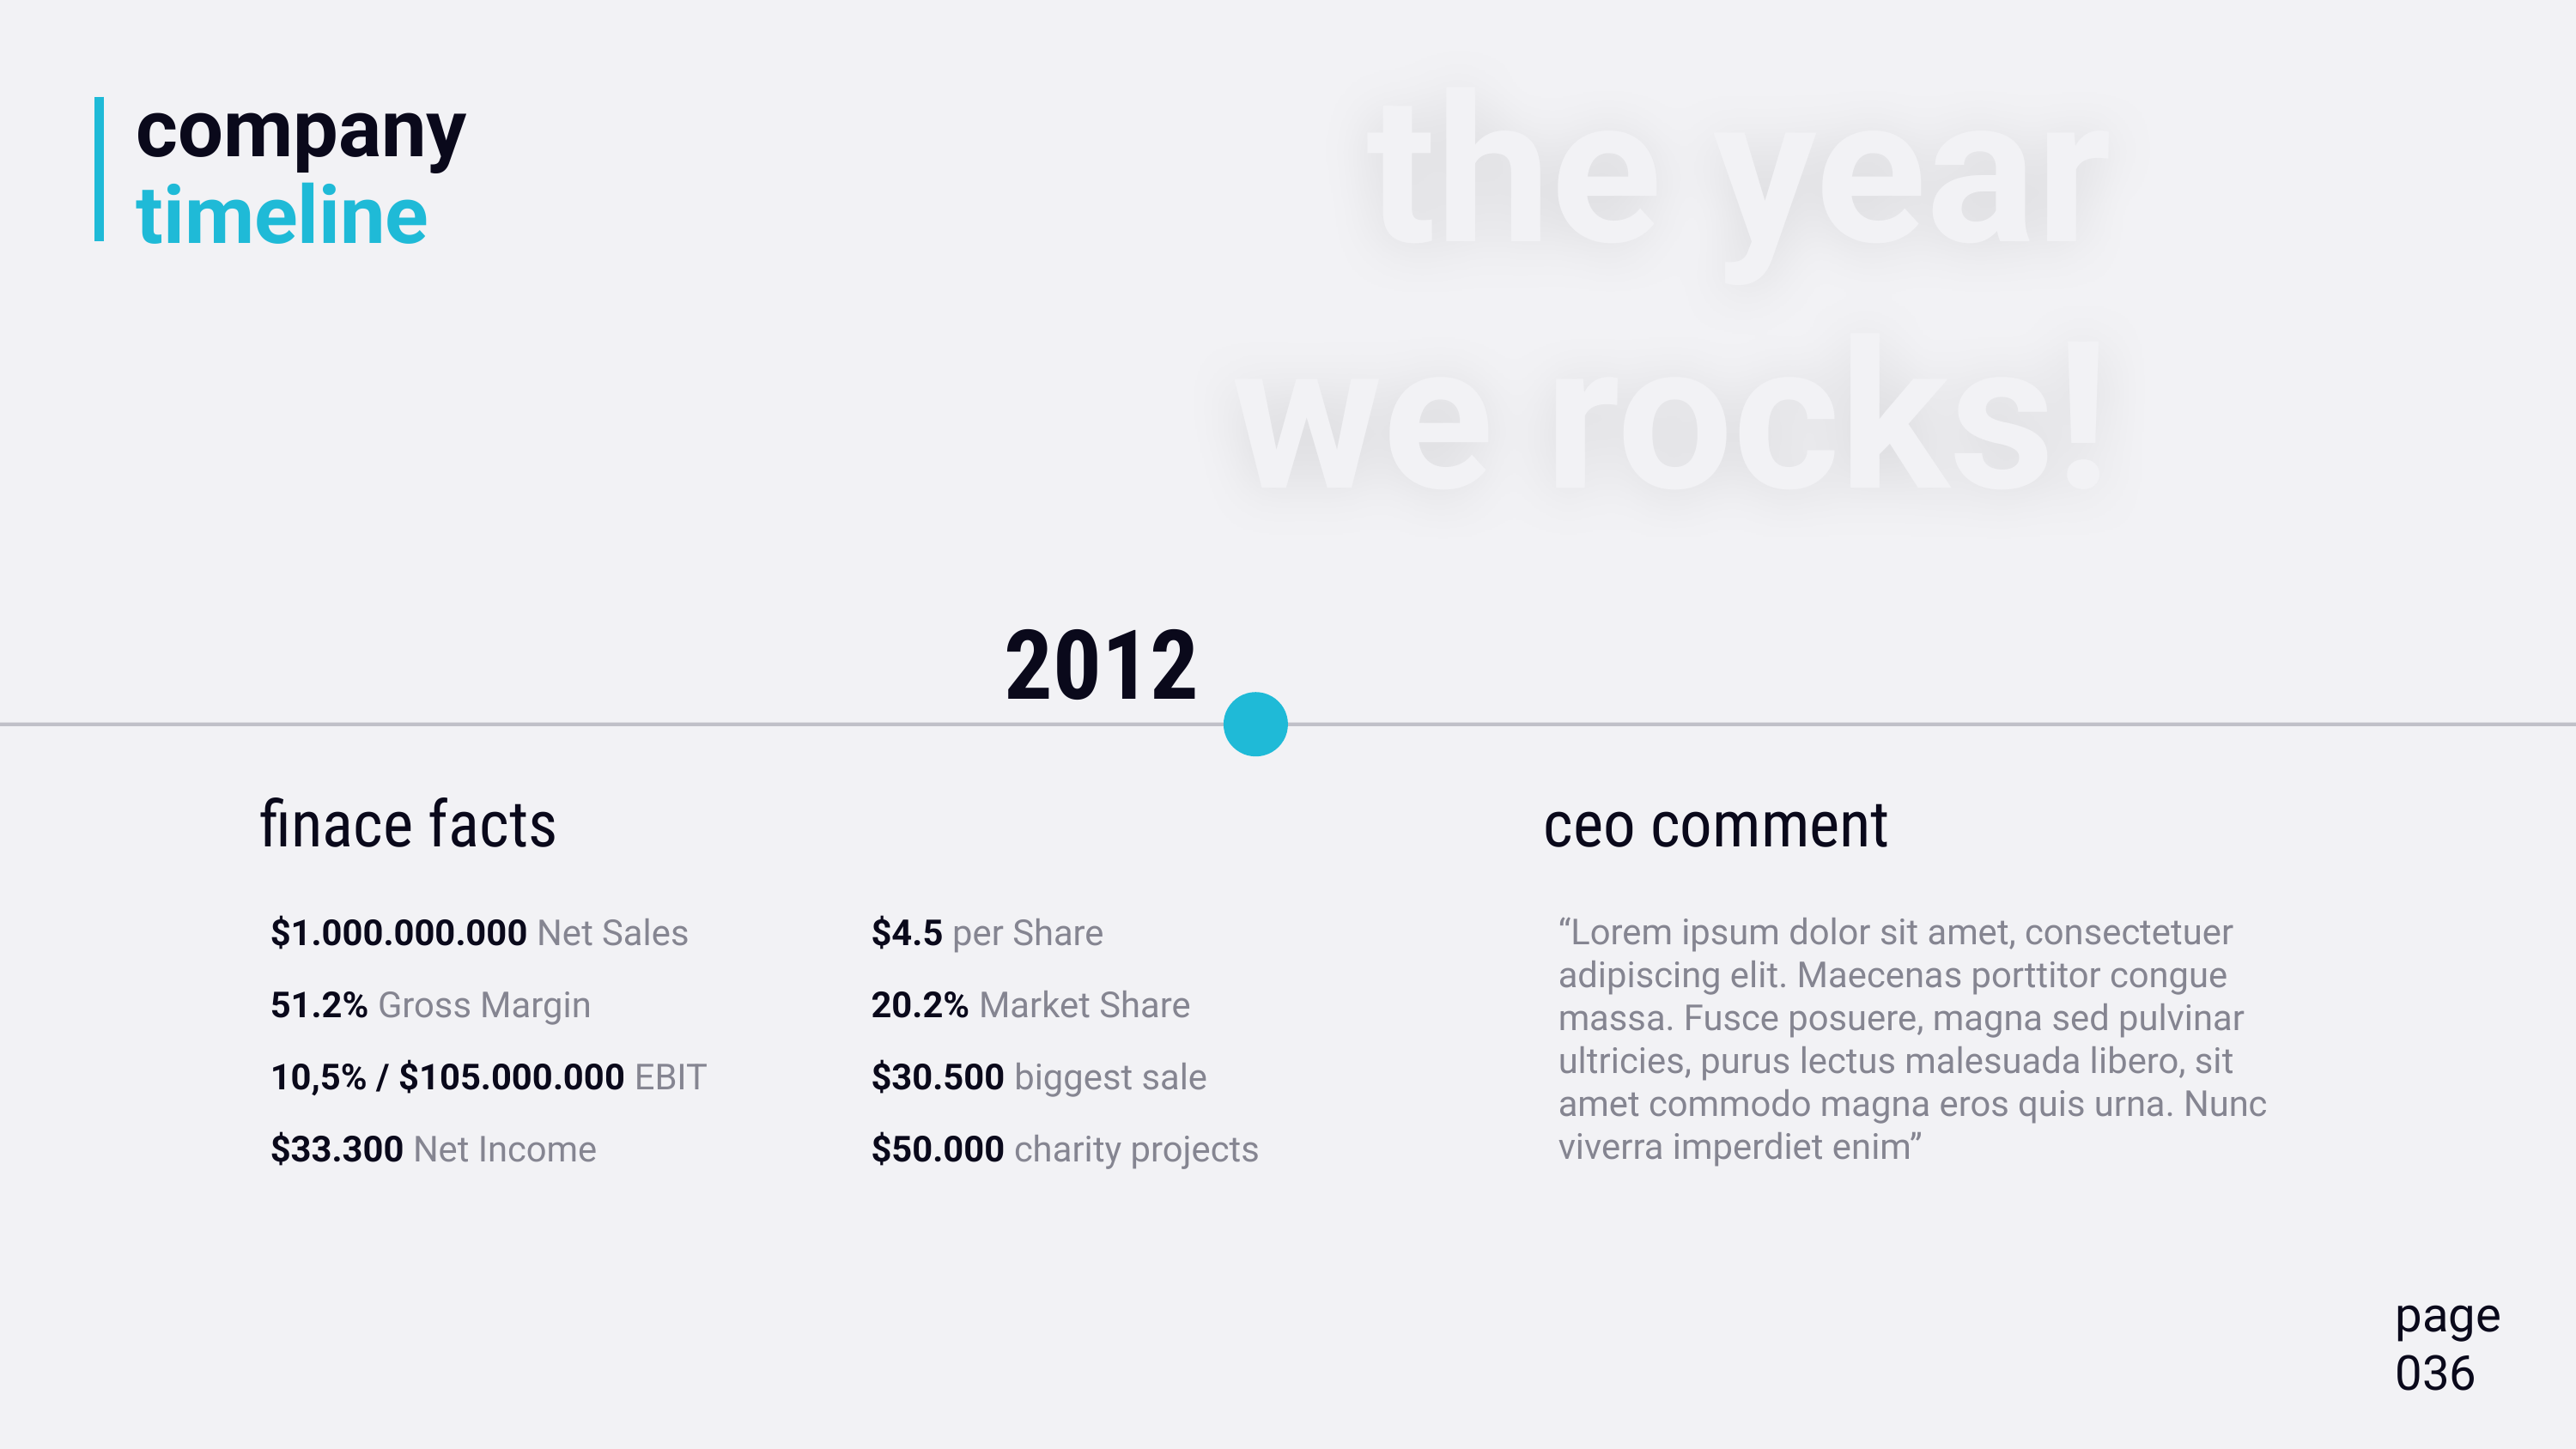

the year
we rocks!
# company timeline
2012

ceo comment
“Lorem ipsum dolor sit amet, consectetuer adipiscing elit. Maecenas porttitor congue massa. Fusce posuere, magna sed pulvinar ultricies, purus lectus malesuada libero, sit amet commodo magna eros quis urna. Nunc viverra imperdiet enim”
finace facts
$1.000.000.000 Net Sales
51.2% Gross Margin
10,5% / $105.000.000 EBIT
$33.300 Net Income
$4.5 per Share
20.2% Market Share
$30.500 biggest sale
$50.000 charity projects
page
036